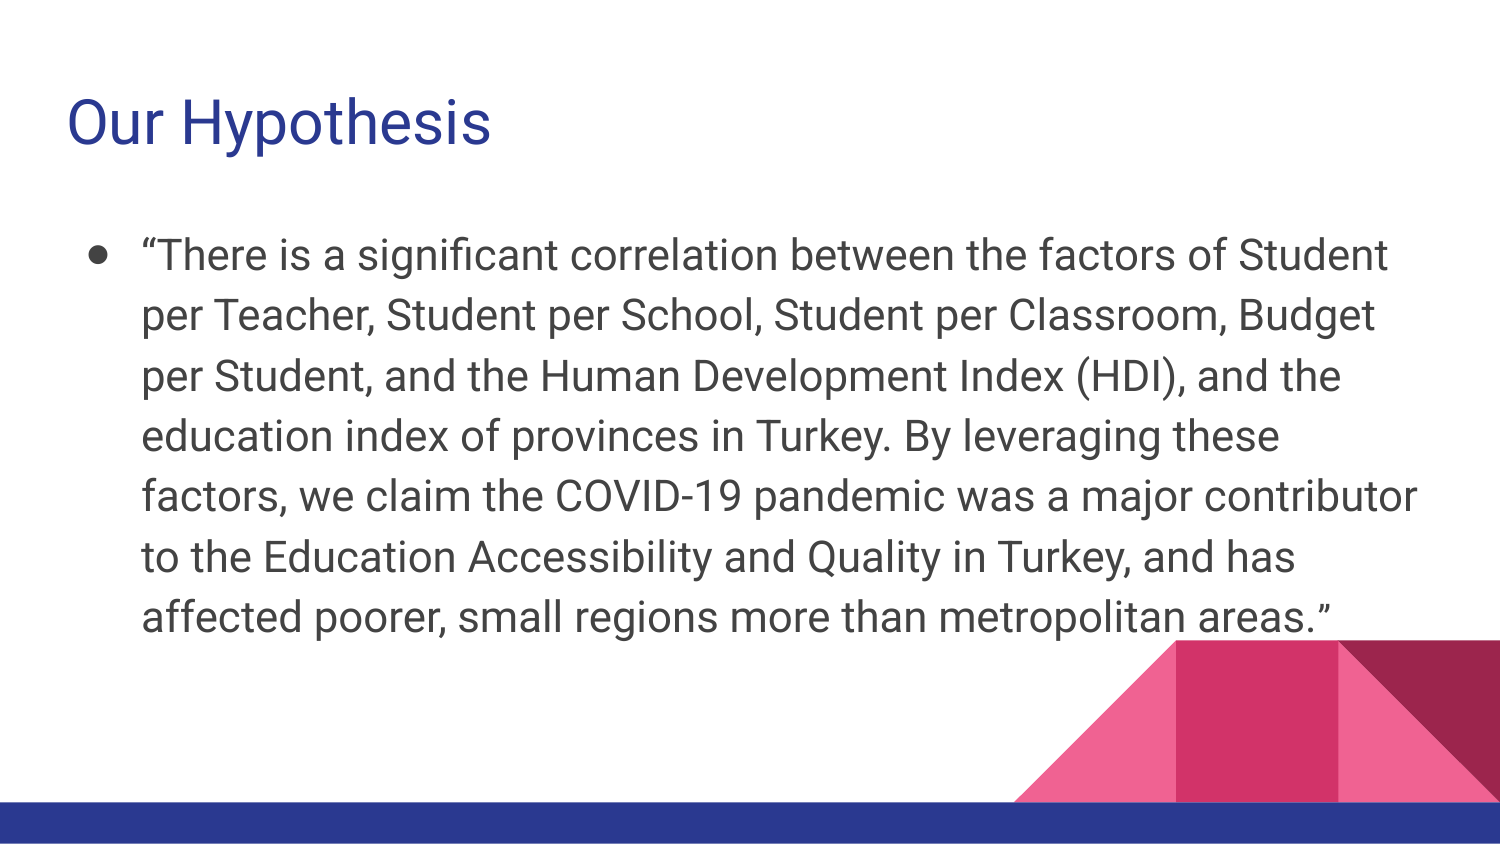

# Our Hypothesis
“There is a significant correlation between the factors of Student per Teacher, Student per School, Student per Classroom, Budget per Student, and the Human Development Index (HDI), and the education index of provinces in Turkey. By leveraging these factors, we claim the COVID-19 pandemic was a major contributor to the Education Accessibility and Quality in Turkey, and has affected poorer, small regions more than metropolitan areas.”